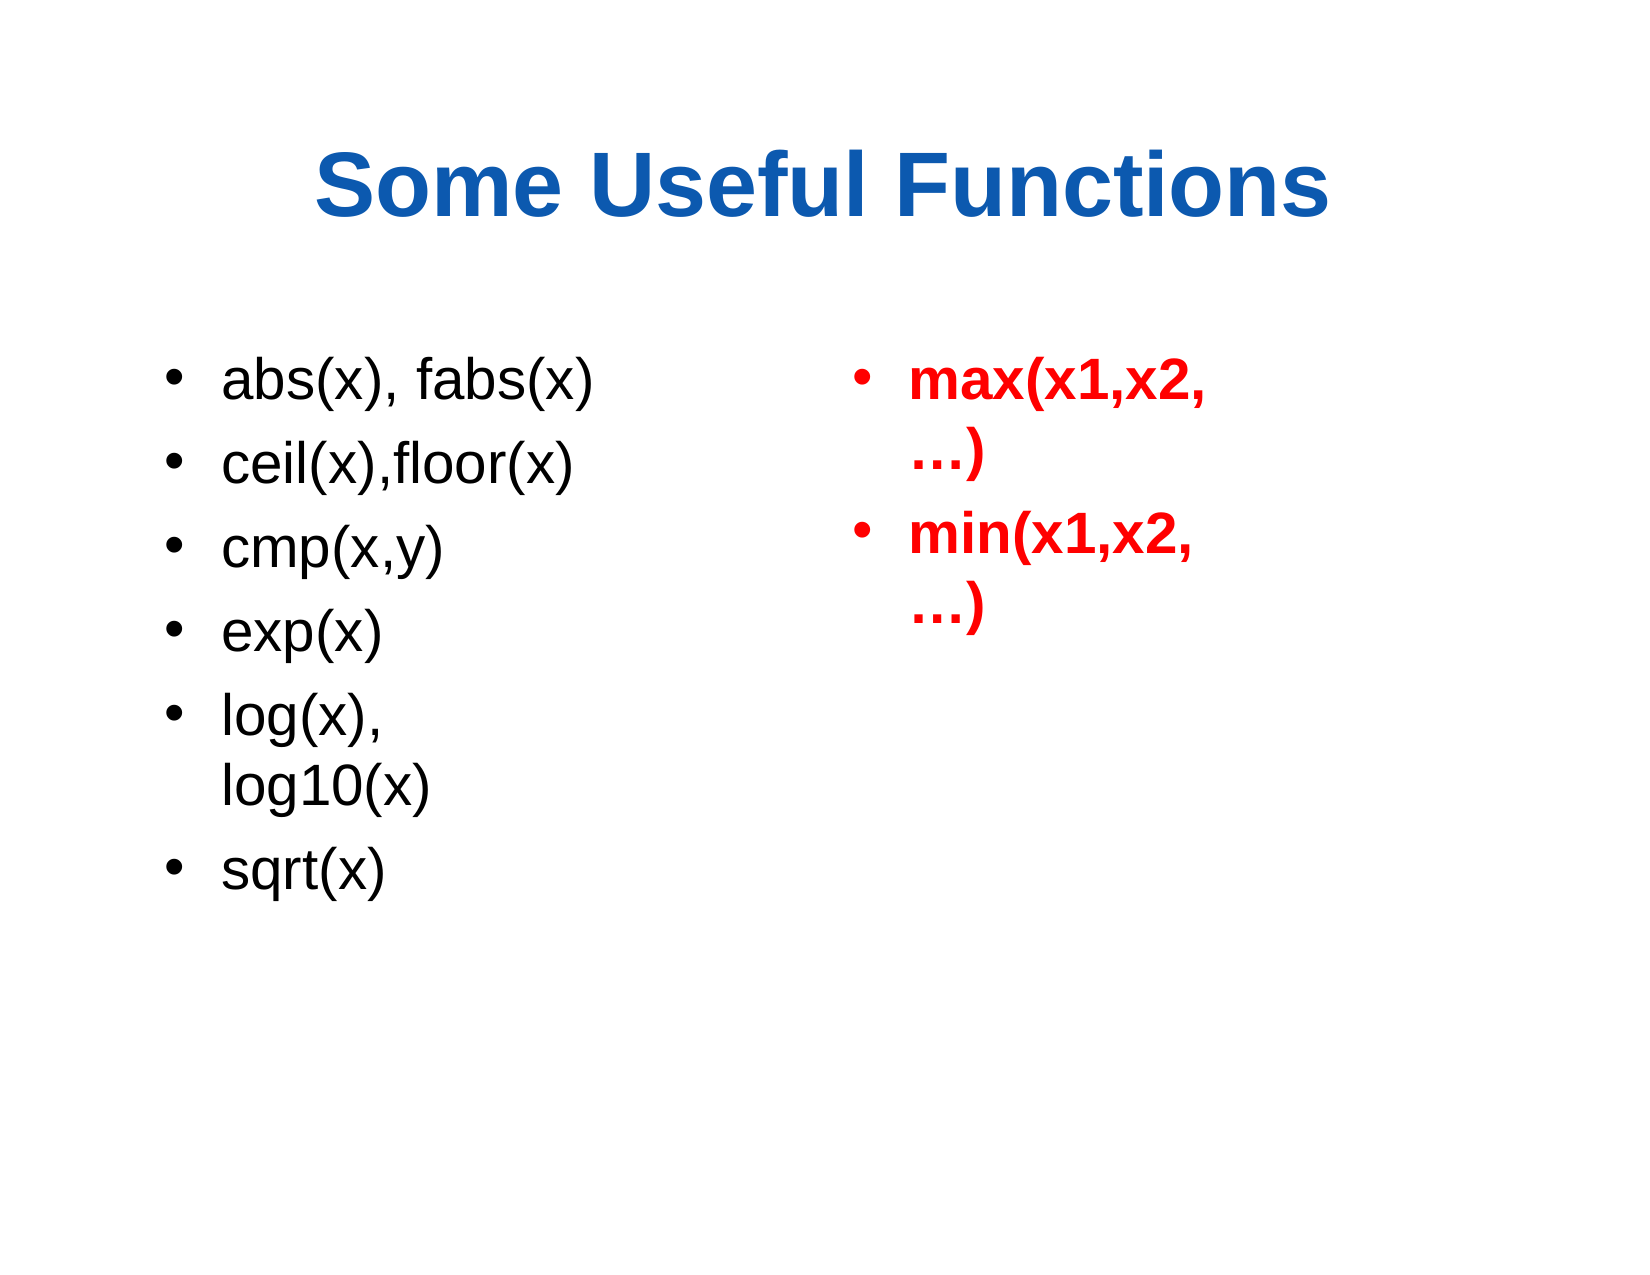

# Some Useful Functions
abs(x), fabs(x)
ceil(x),floor(x)
cmp(x,y)
exp(x)
log(x), log10(x)
sqrt(x)
max(x1,x2,…)
min(x1,x2,…)